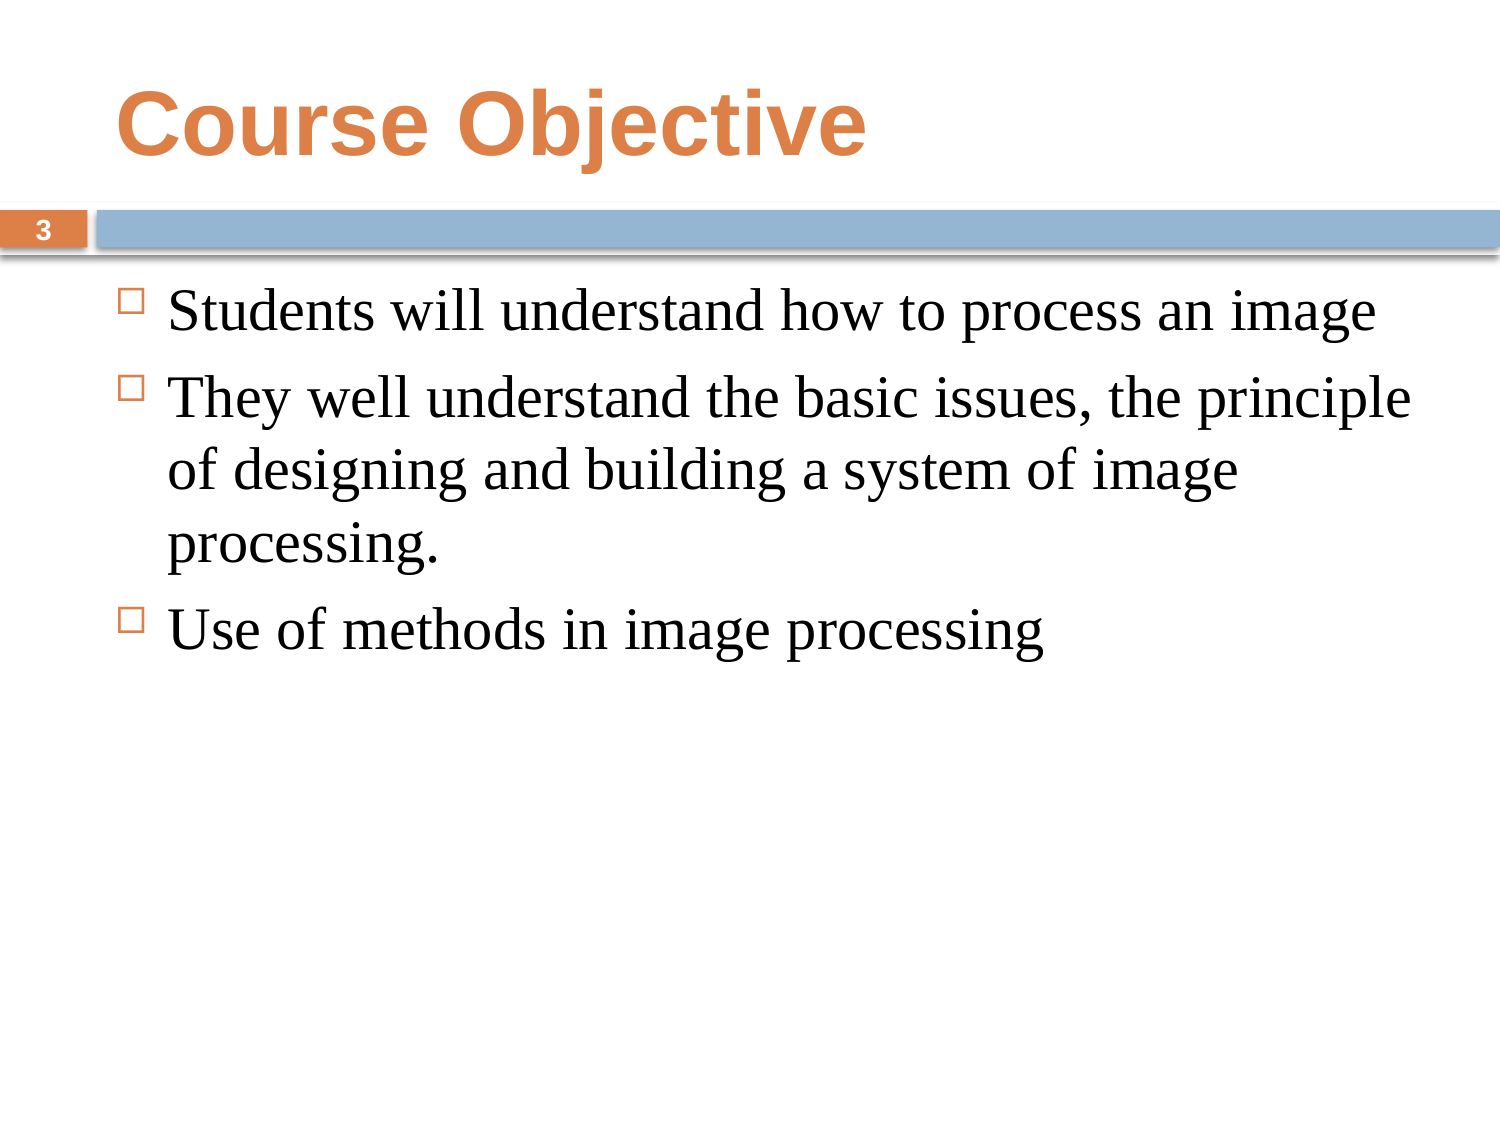

# Course Objective
3
Students will understand how to process an image
They well understand the basic issues, the principle of designing and building a system of image processing.
Use of methods in image processing